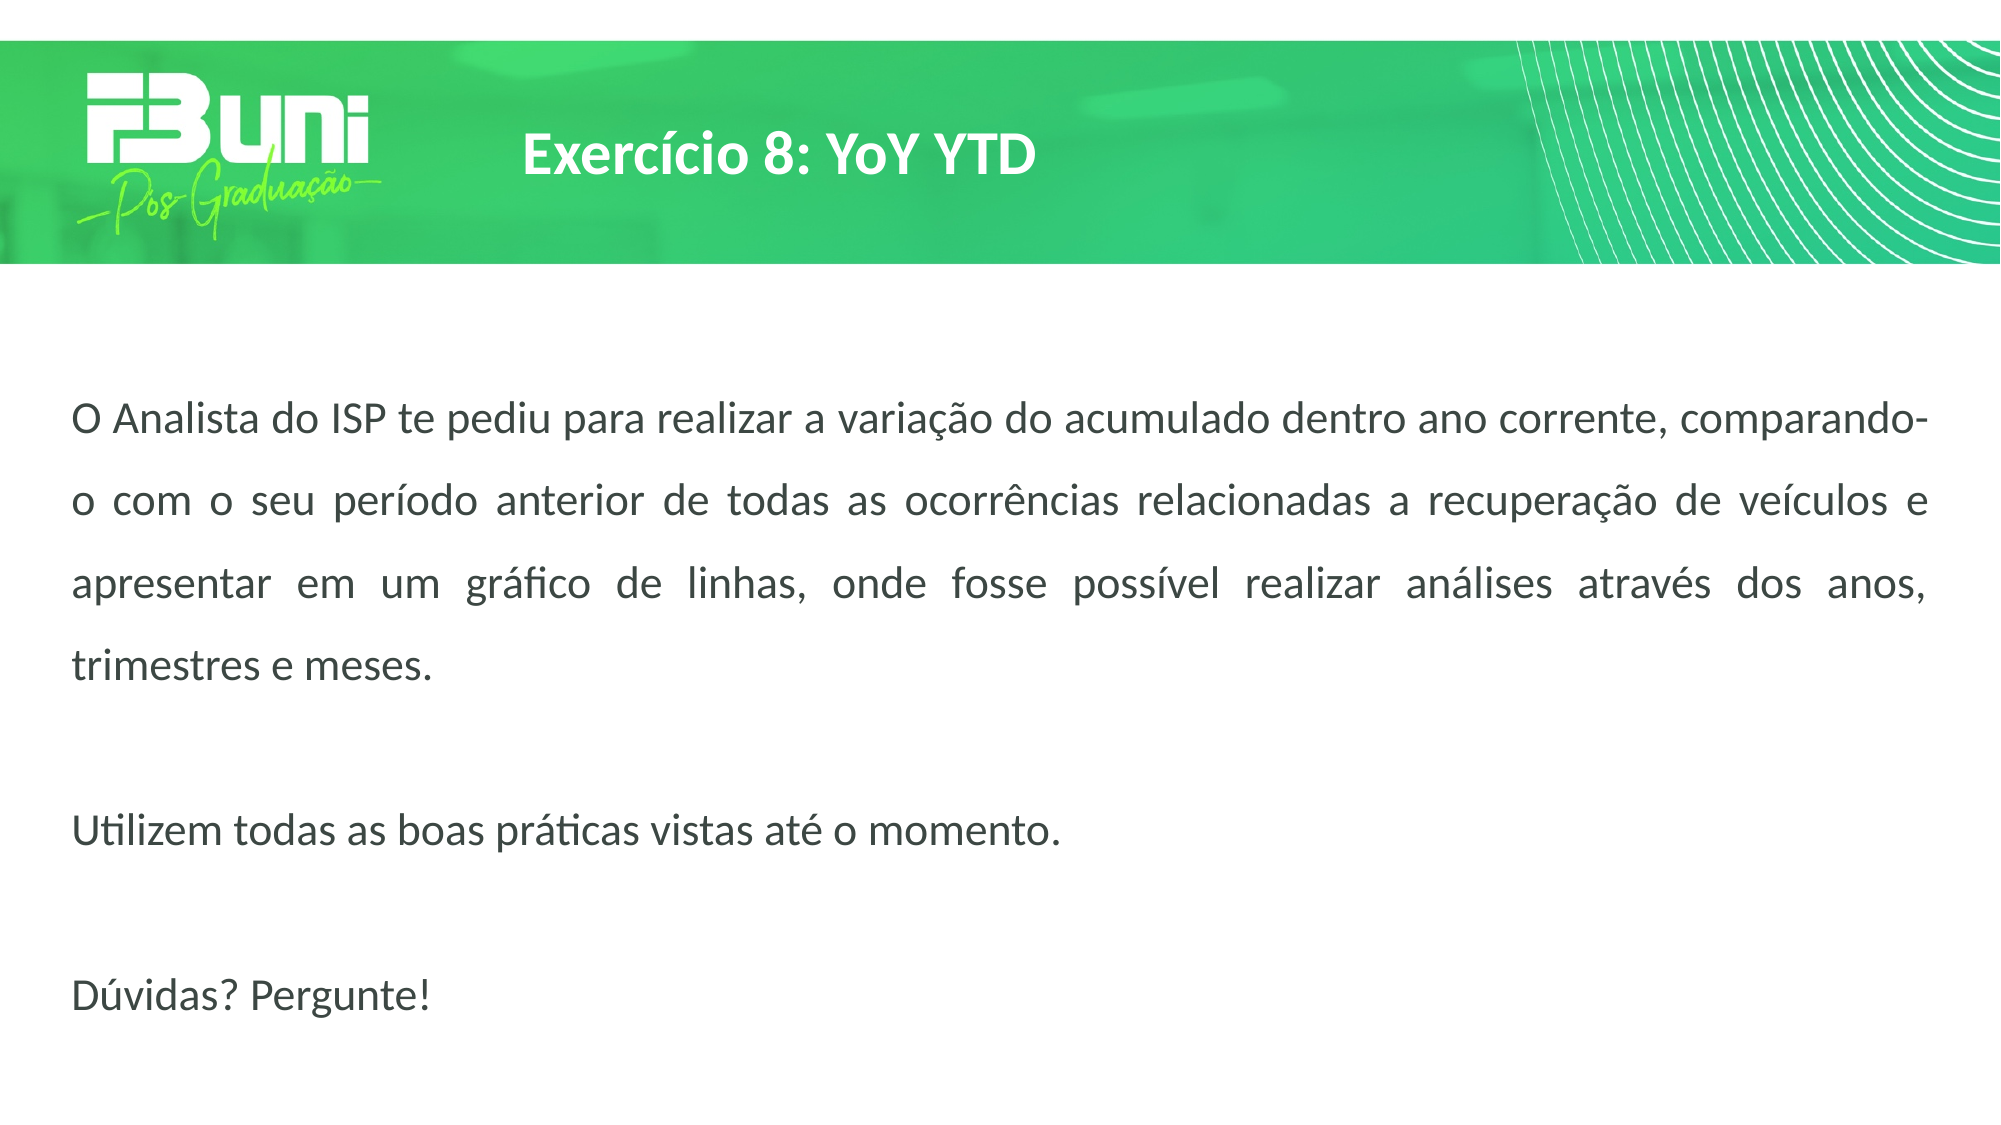

# Exercício 8: YoY YTD
O Analista do ISP te pediu para realizar a variação do acumulado dentro ano corrente, comparando-o com o seu período anterior de todas as ocorrências relacionadas a recuperação de veículos e apresentar em um gráfico de linhas, onde fosse possível realizar análises através dos anos, trimestres e meses.

Utilizem todas as boas práticas vistas até o momento.

Dúvidas? Pergunte!